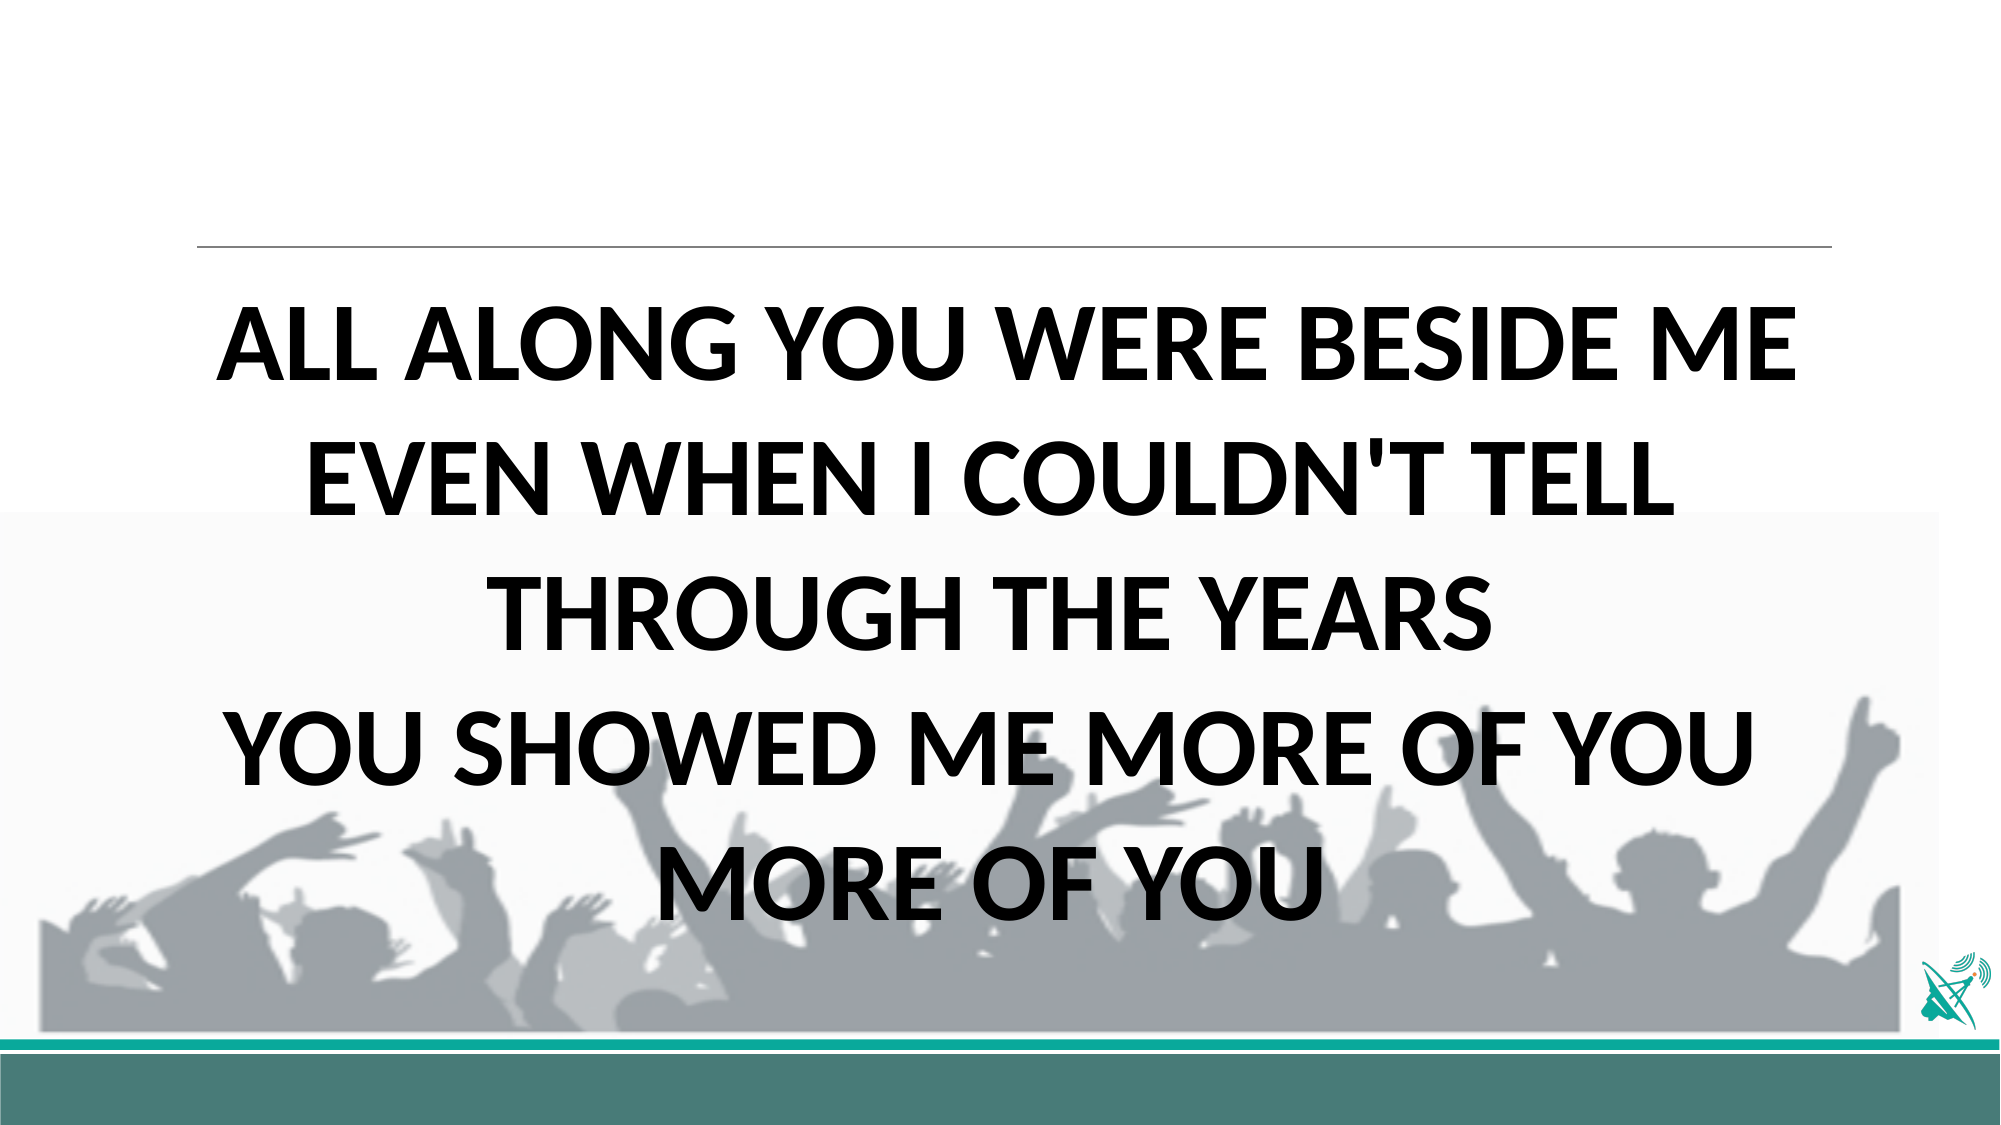

ALL ALONG YOU WERE BESIDE ME
EVEN WHEN I COULDN'T TELL THROUGH THE YEARS
YOU SHOWED ME MORE OF YOU
MORE OF YOU